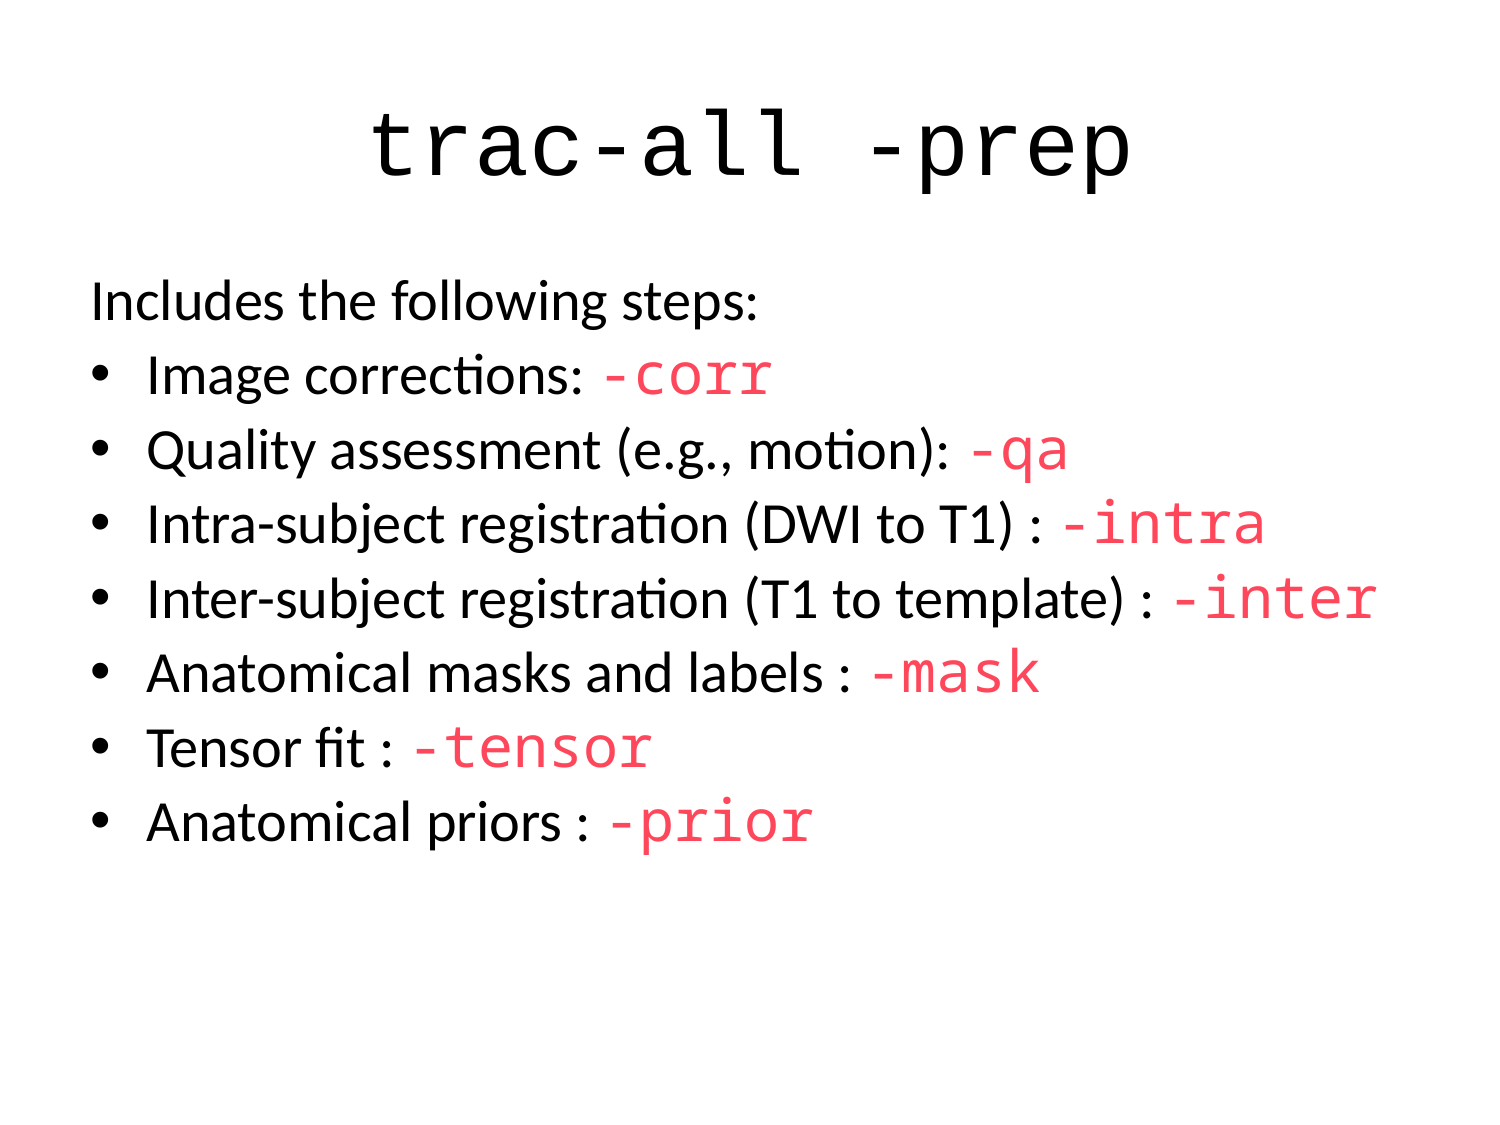

# trac-all -prep
Includes the following steps:
Image corrections: -corr
Quality assessment (e.g., motion): -qa
Intra-subject registration (DWI to T1) : -intra
Inter-subject registration (T1 to template) : -inter
Anatomical masks and labels : -mask
Tensor fit : -tensor
Anatomical priors : -prior